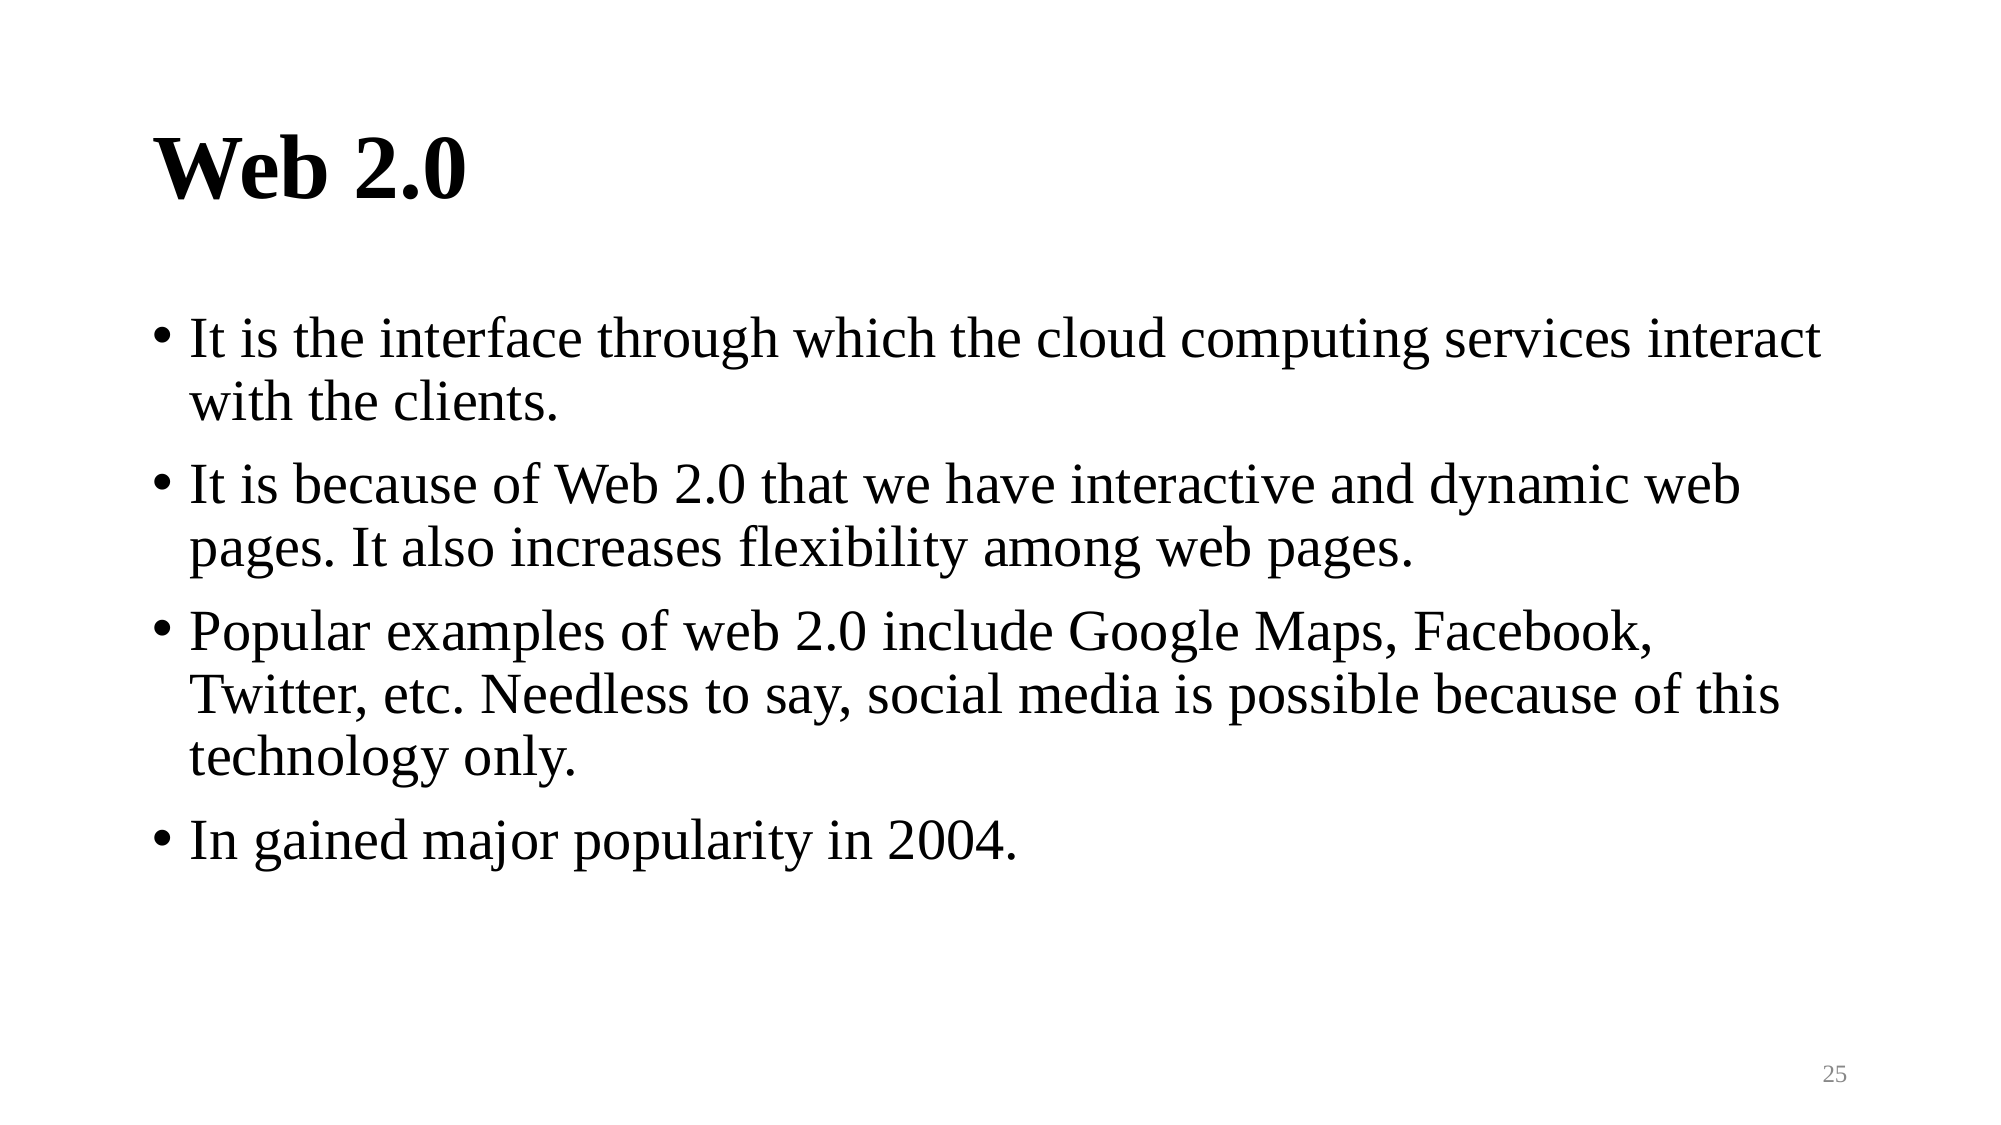

# Web 2.0
It is the interface through which the cloud computing services interact with the clients.
It is because of Web 2.0 that we have interactive and dynamic web pages. It also increases flexibility among web pages.
Popular examples of web 2.0 include Google Maps, Facebook, Twitter, etc. Needless to say, social media is possible because of this technology only.
In gained major popularity in 2004.
25